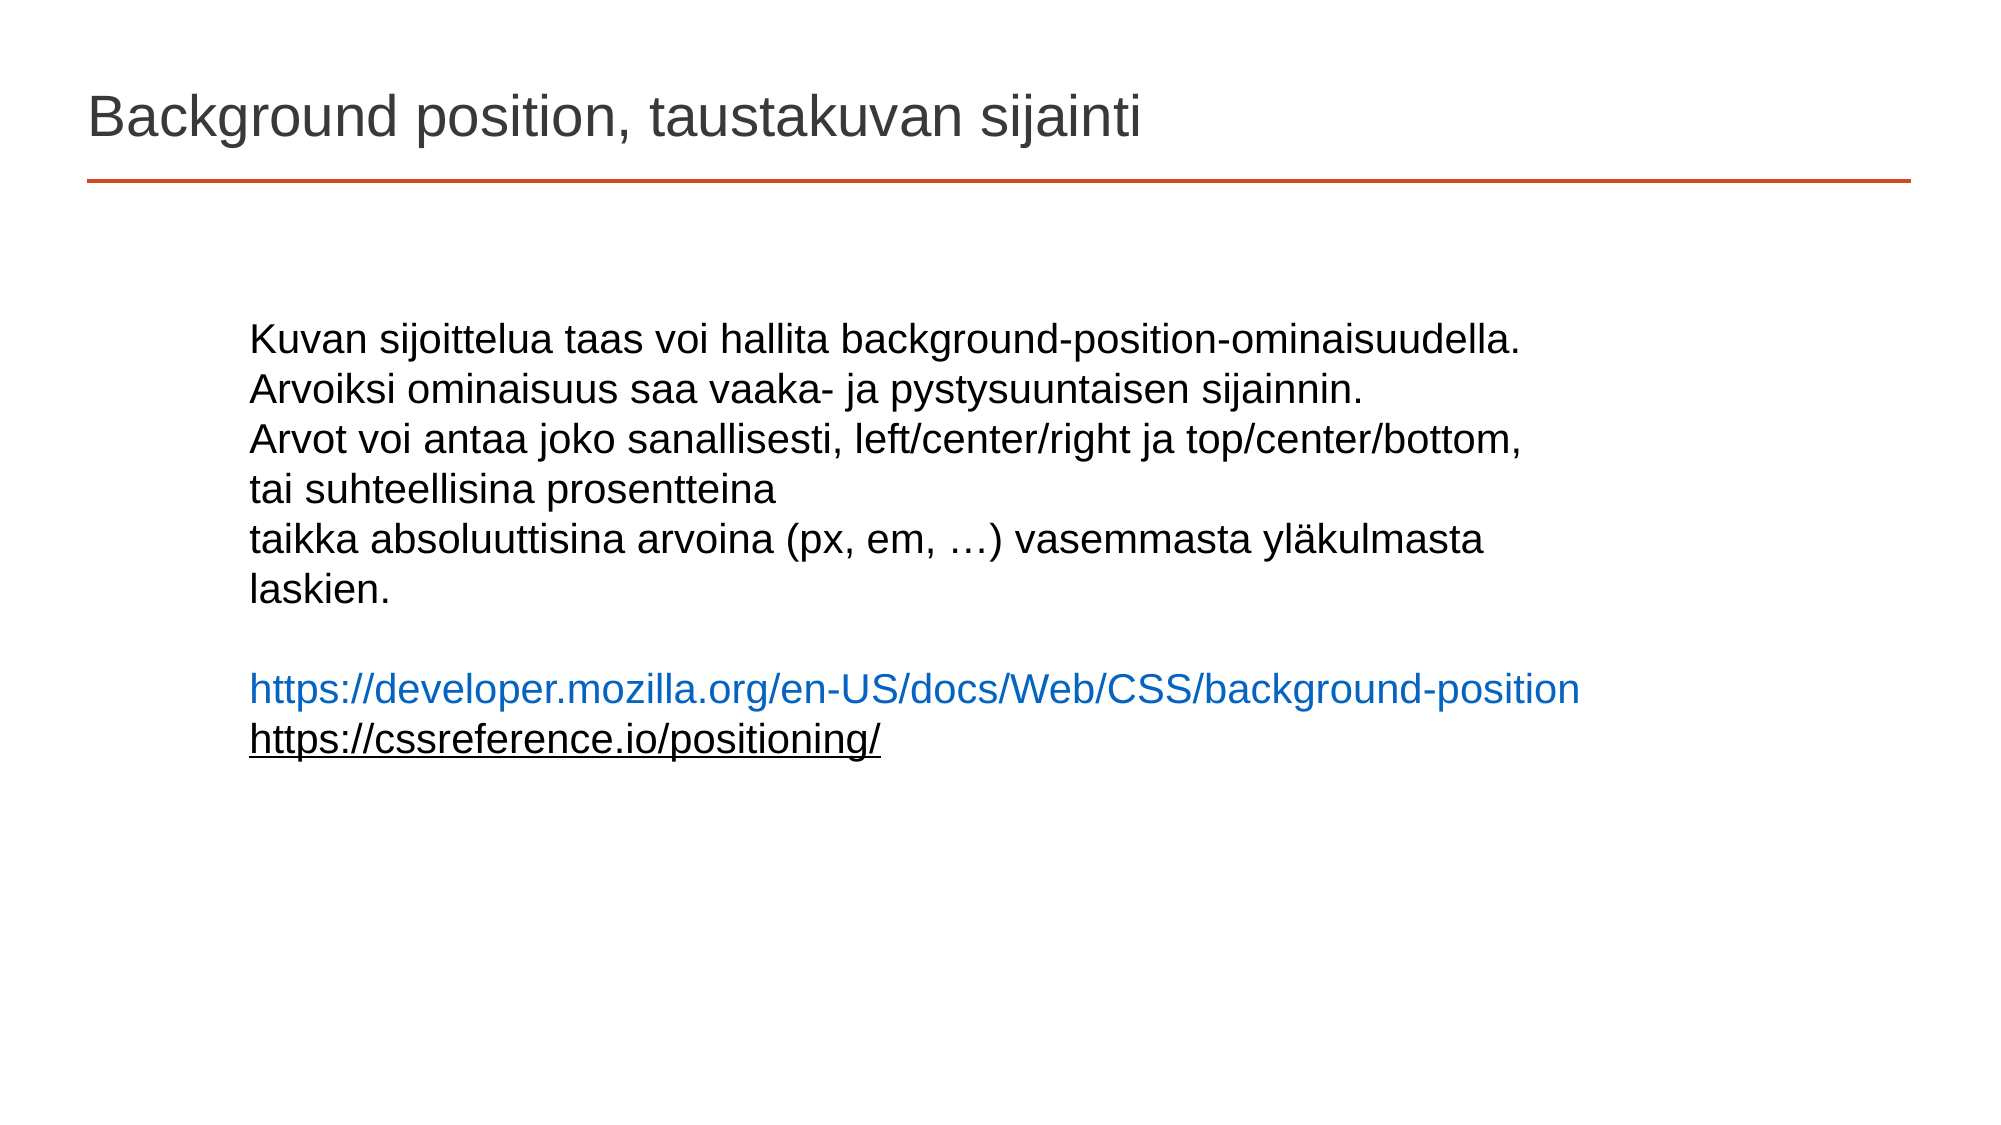

# Background position, taustakuvan sijainti
Kuvan sijoittelua taas voi hallita background-position-ominaisuudella.
Arvoiksi ominaisuus saa vaaka- ja pystysuuntaisen sijainnin.
Arvot voi antaa joko sanallisesti, left/center/right ja top/center/bottom,
tai suhteellisina prosentteina
taikka absoluuttisina arvoina (px, em, …) vasemmasta yläkulmasta laskien.

https://developer.mozilla.org/en-US/docs/Web/CSS/background-position
https://cssreference.io/positioning/